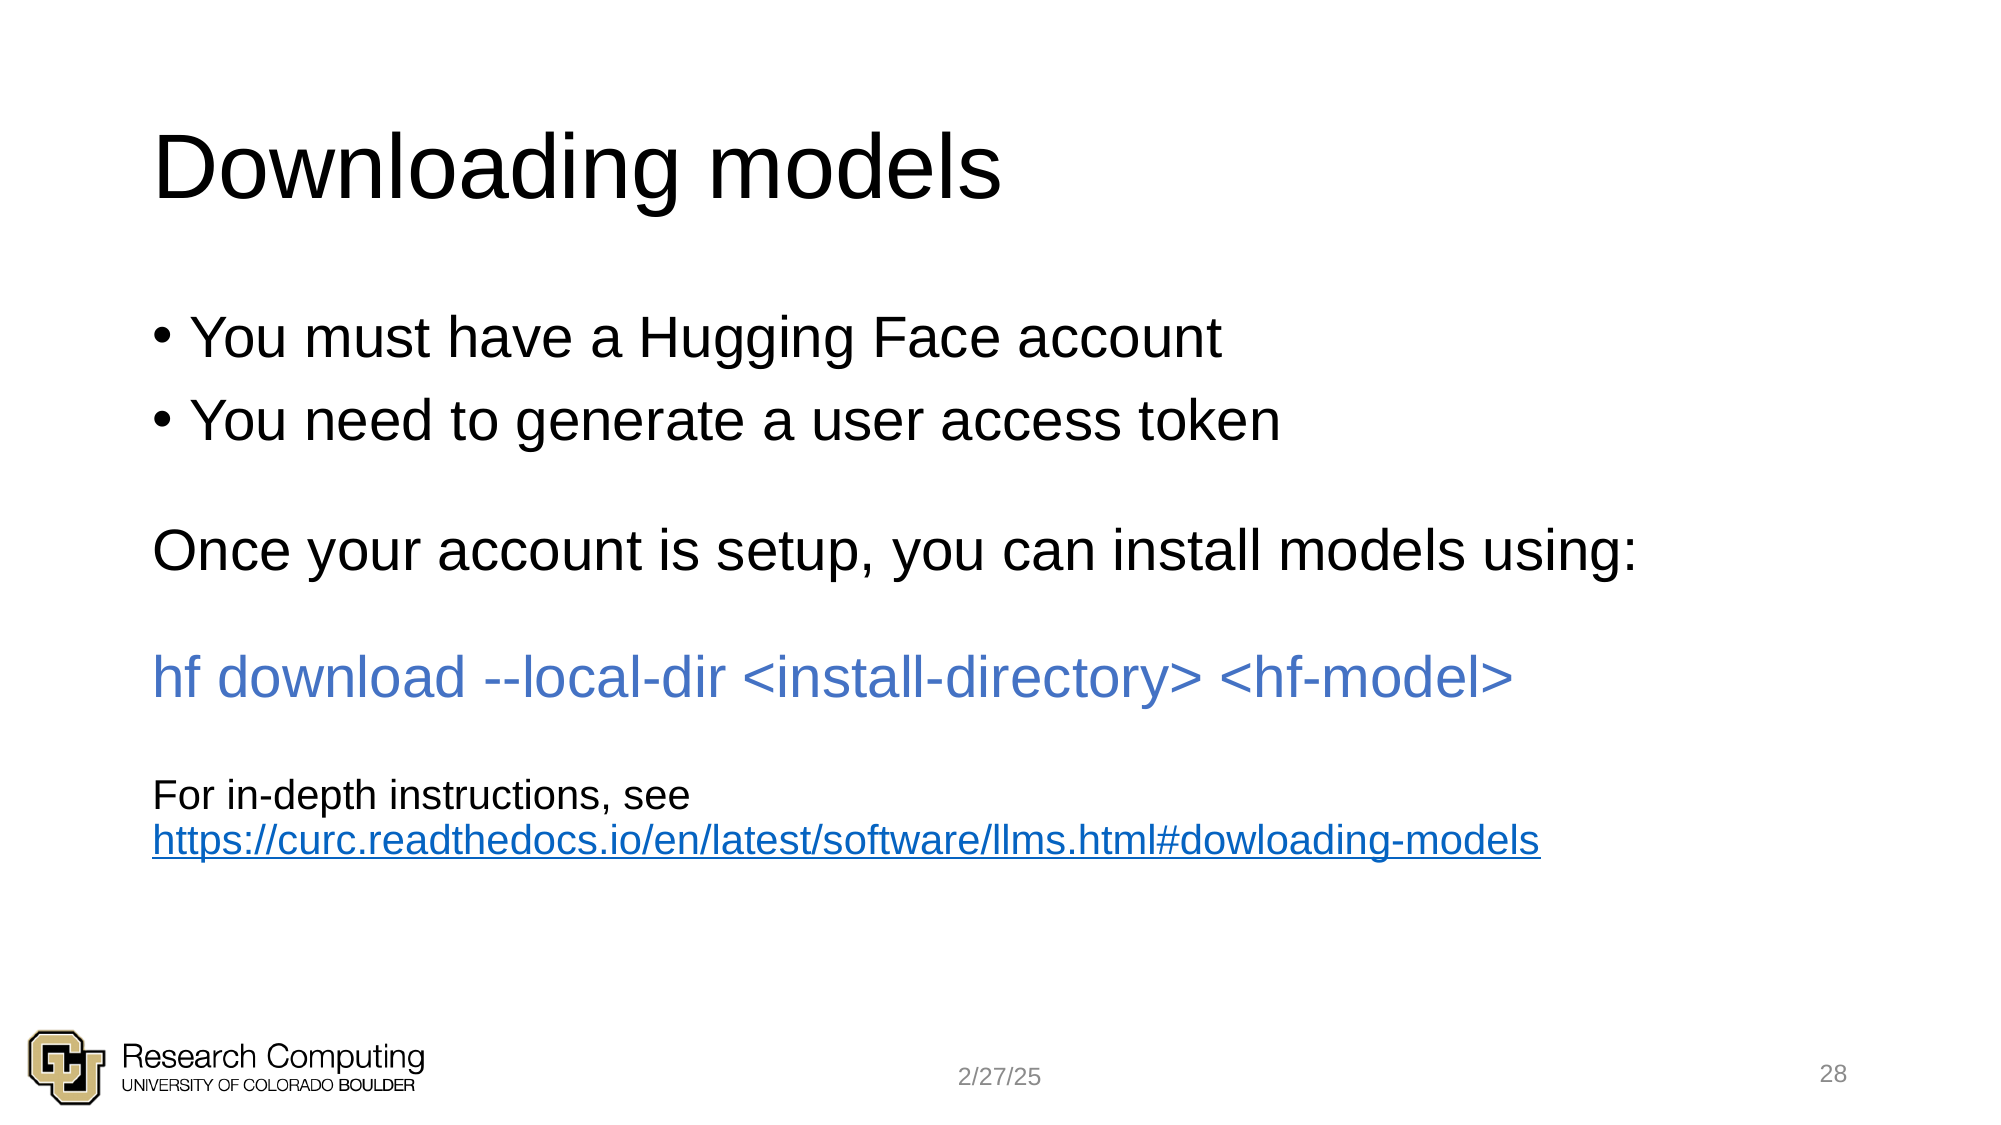

# Downloading models
You must have a Hugging Face account
You need to generate a user access token

Once your account is setup, you can install models using:

hf download --local-dir <install-directory> <hf-model>

For in-depth instructions, see https://curc.readthedocs.io/en/latest/software/llms.html#dowloading-models

28
2/27/25